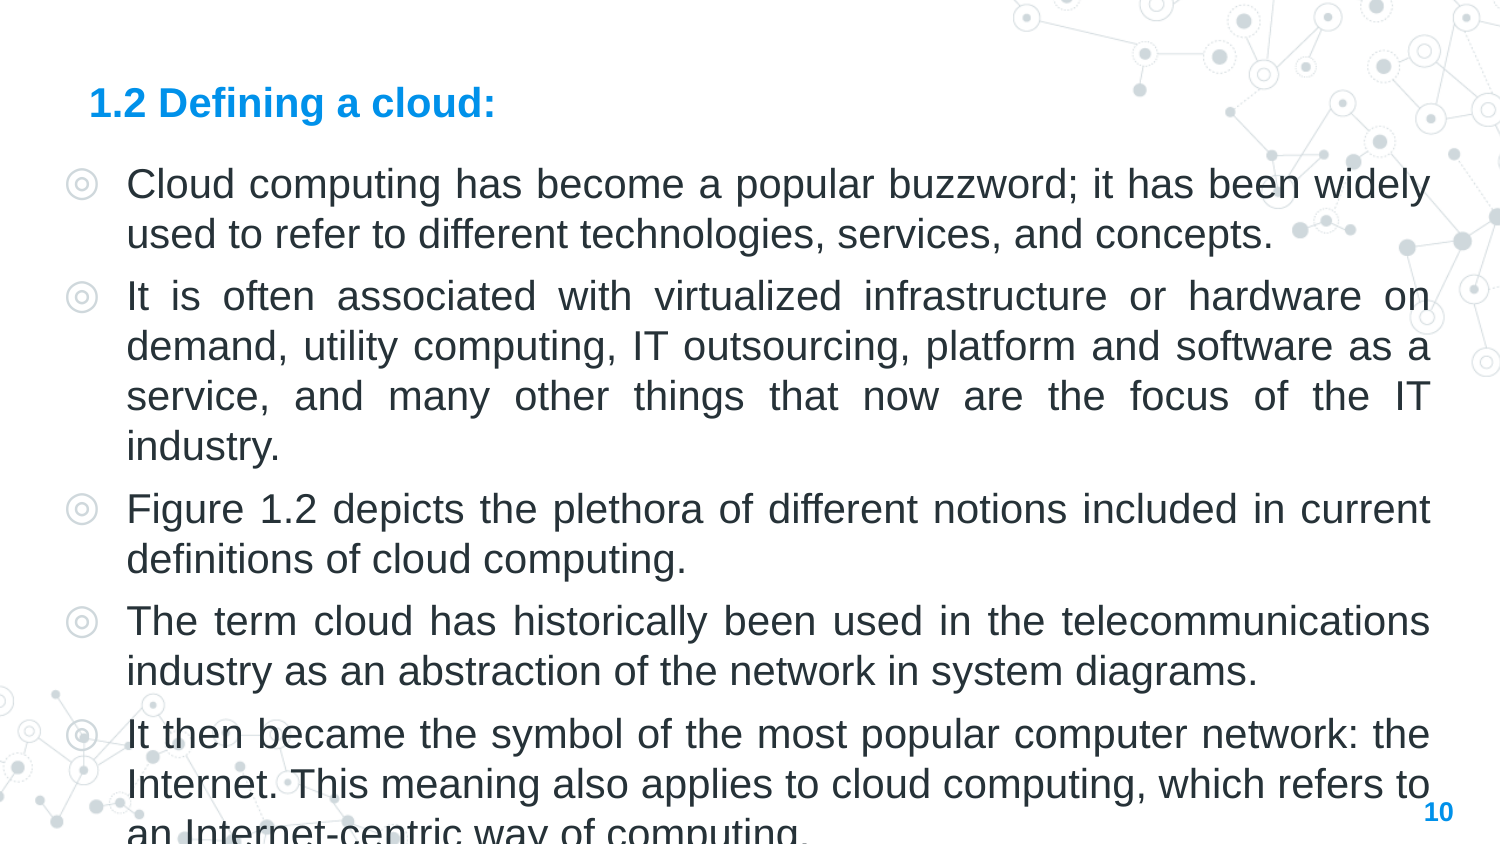

# 1.2 Defining a cloud:
Cloud computing has become a popular buzzword; it has been widely used to refer to different technologies, services, and concepts.
It is often associated with virtualized infrastructure or hardware on demand, utility computing, IT outsourcing, platform and software as a service, and many other things that now are the focus of the IT industry.
Figure 1.2 depicts the plethora of different notions included in current definitions of cloud computing.
The term cloud has historically been used in the telecommunications industry as an abstraction of the network in system diagrams.
It then became the symbol of the most popular computer network: the Internet. This meaning also applies to cloud computing, which refers to an Internet-centric way of computing.
10